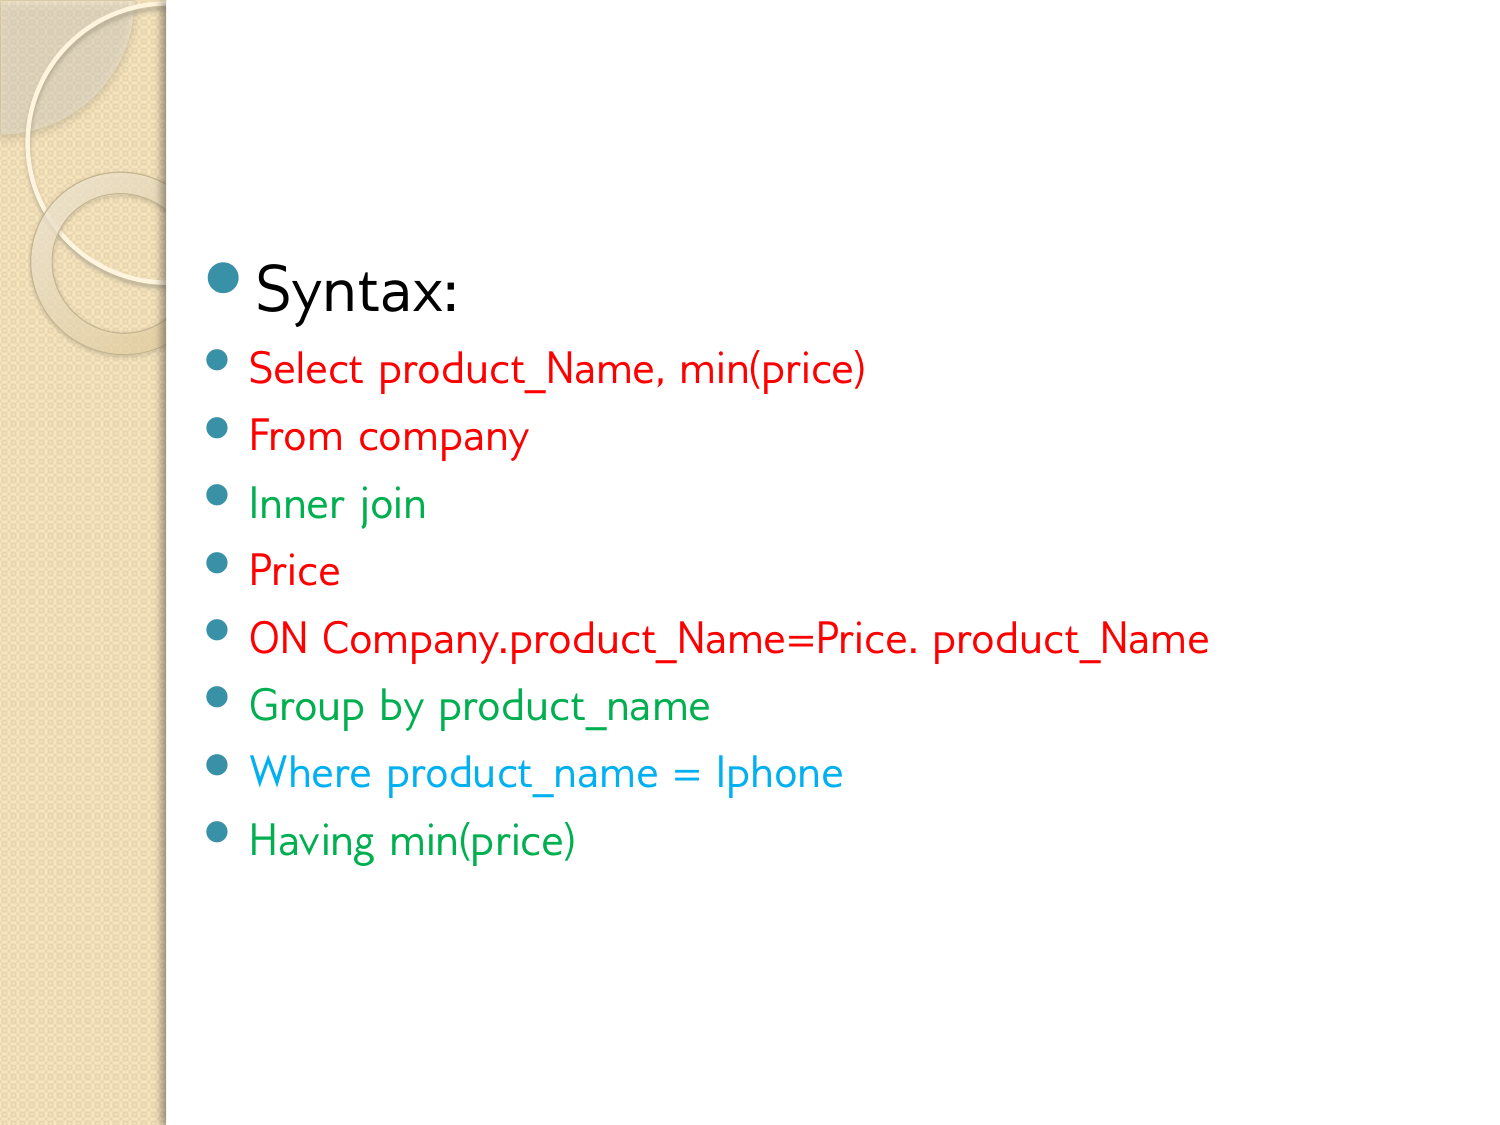

#
Syntax:
Select product_Name, min(price)
From company
Inner join
Price
ON Company.product_Name=Price. product_Name
Group by product_name
Where product_name = Iphone
Having min(price)